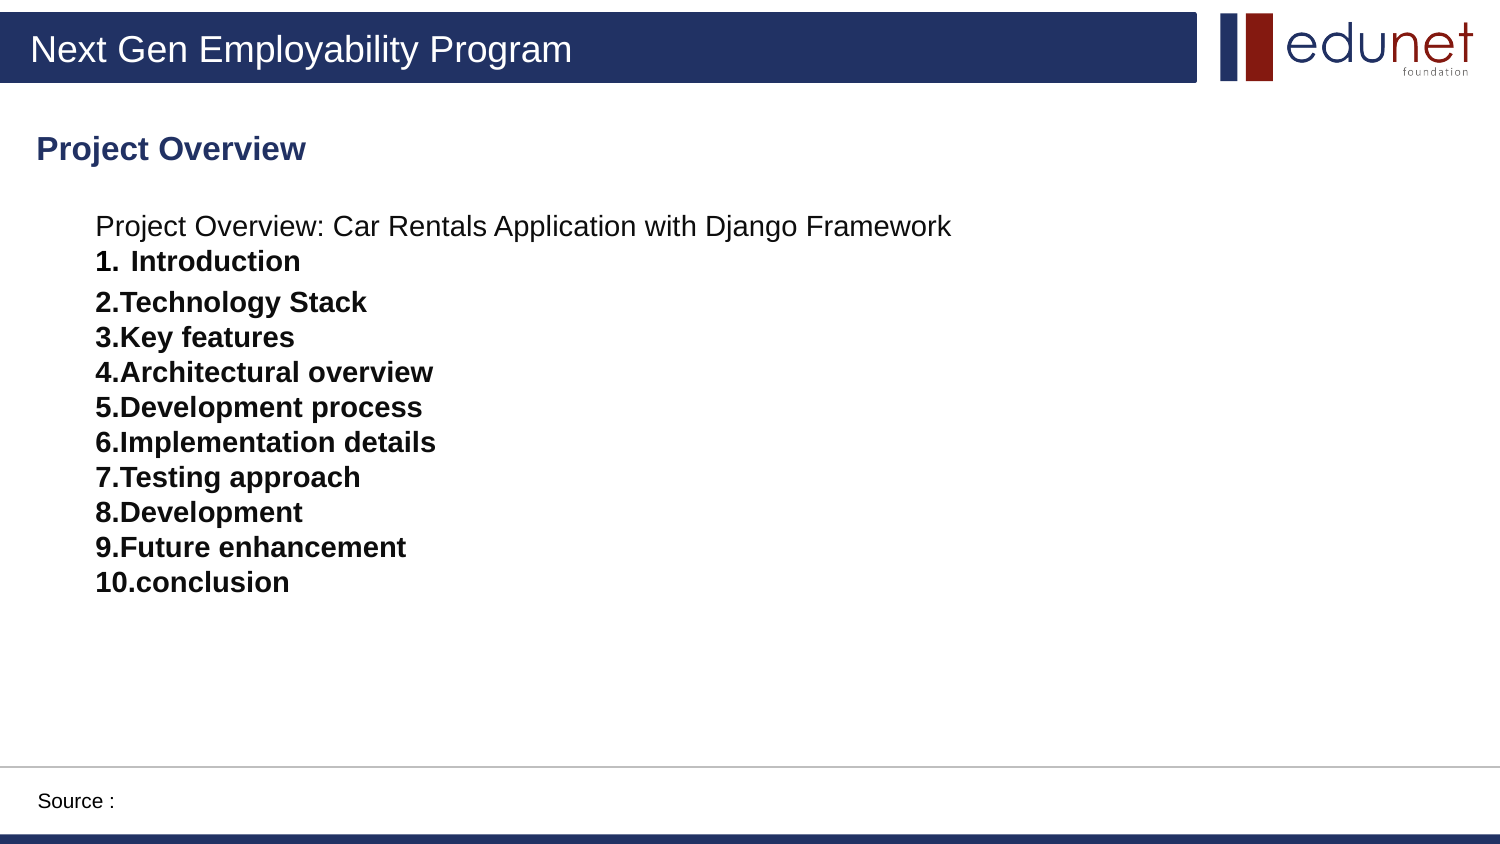

Project Overview
Project Overview: Car Rentals Application with Django Framework
Introduction
2.Technology Stack
3.Key features
4.Architectural overview
5.Development process
6.Implementation details
7.Testing approach
8.Development
9.Future enhancement
10.conclusion
Source :